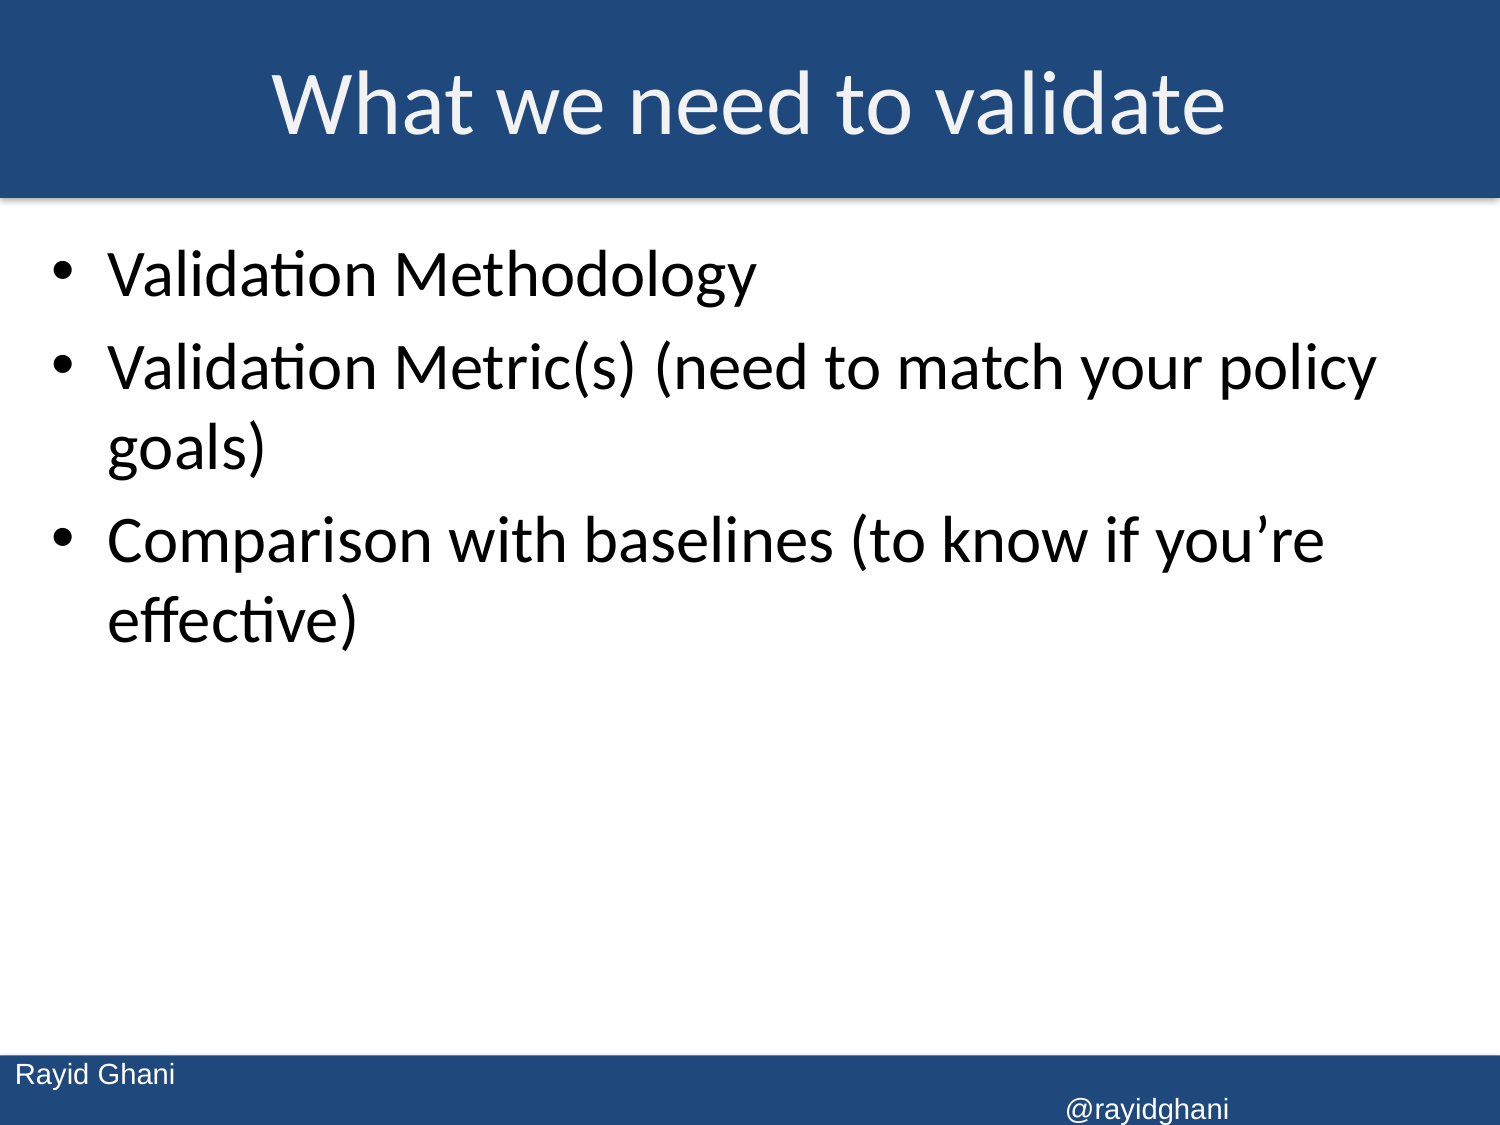

# What we need to validate
Validation Methodology
Validation Metric(s) (need to match your policy goals)
Comparison with baselines (to know if you’re effective)